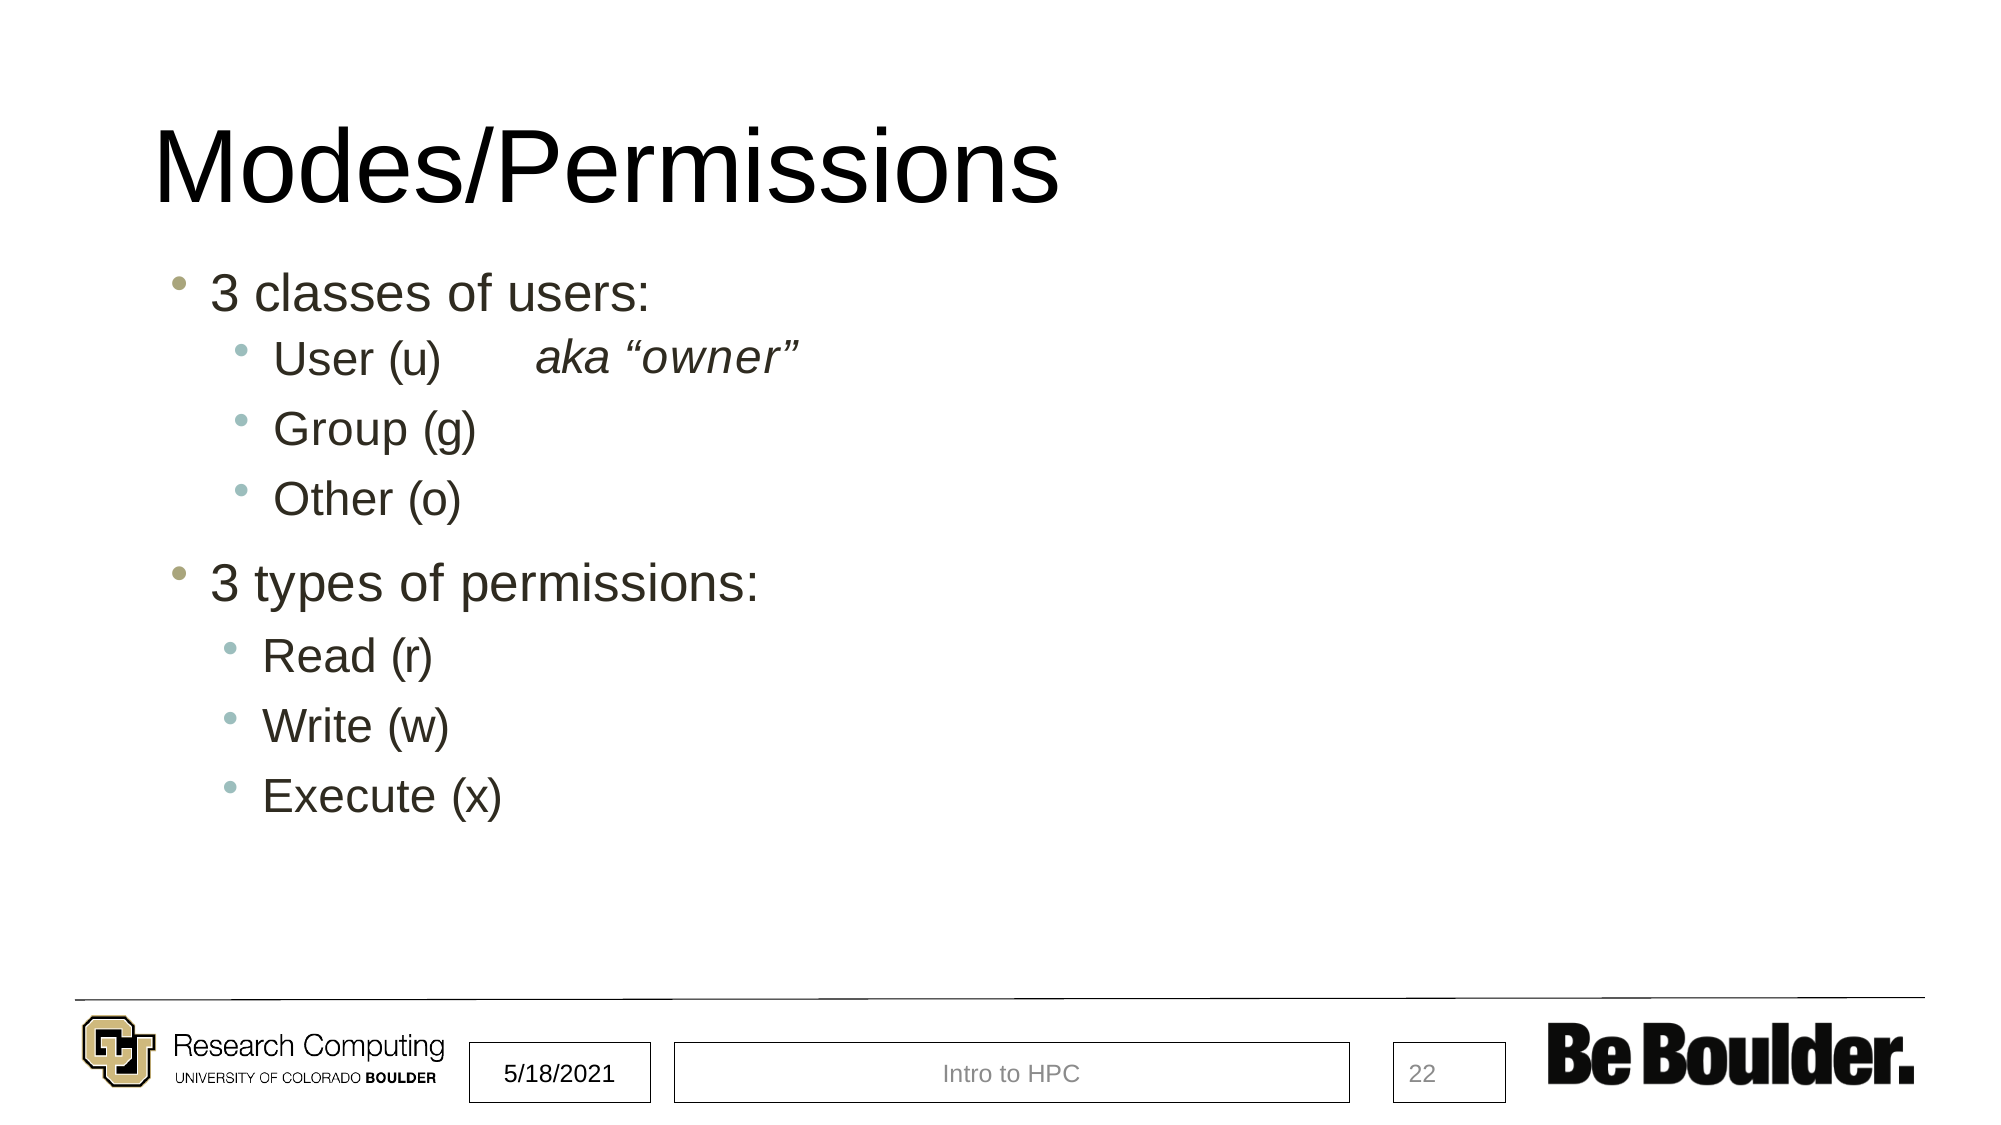

Modes/Permissions
3 classes of users:
User (u)
Group (g)
Other (o)
aka “owner”
3 types of permissions:
Read (r)
Write (w)
Execute (x)
5/18/2021
Intro to HPC
22